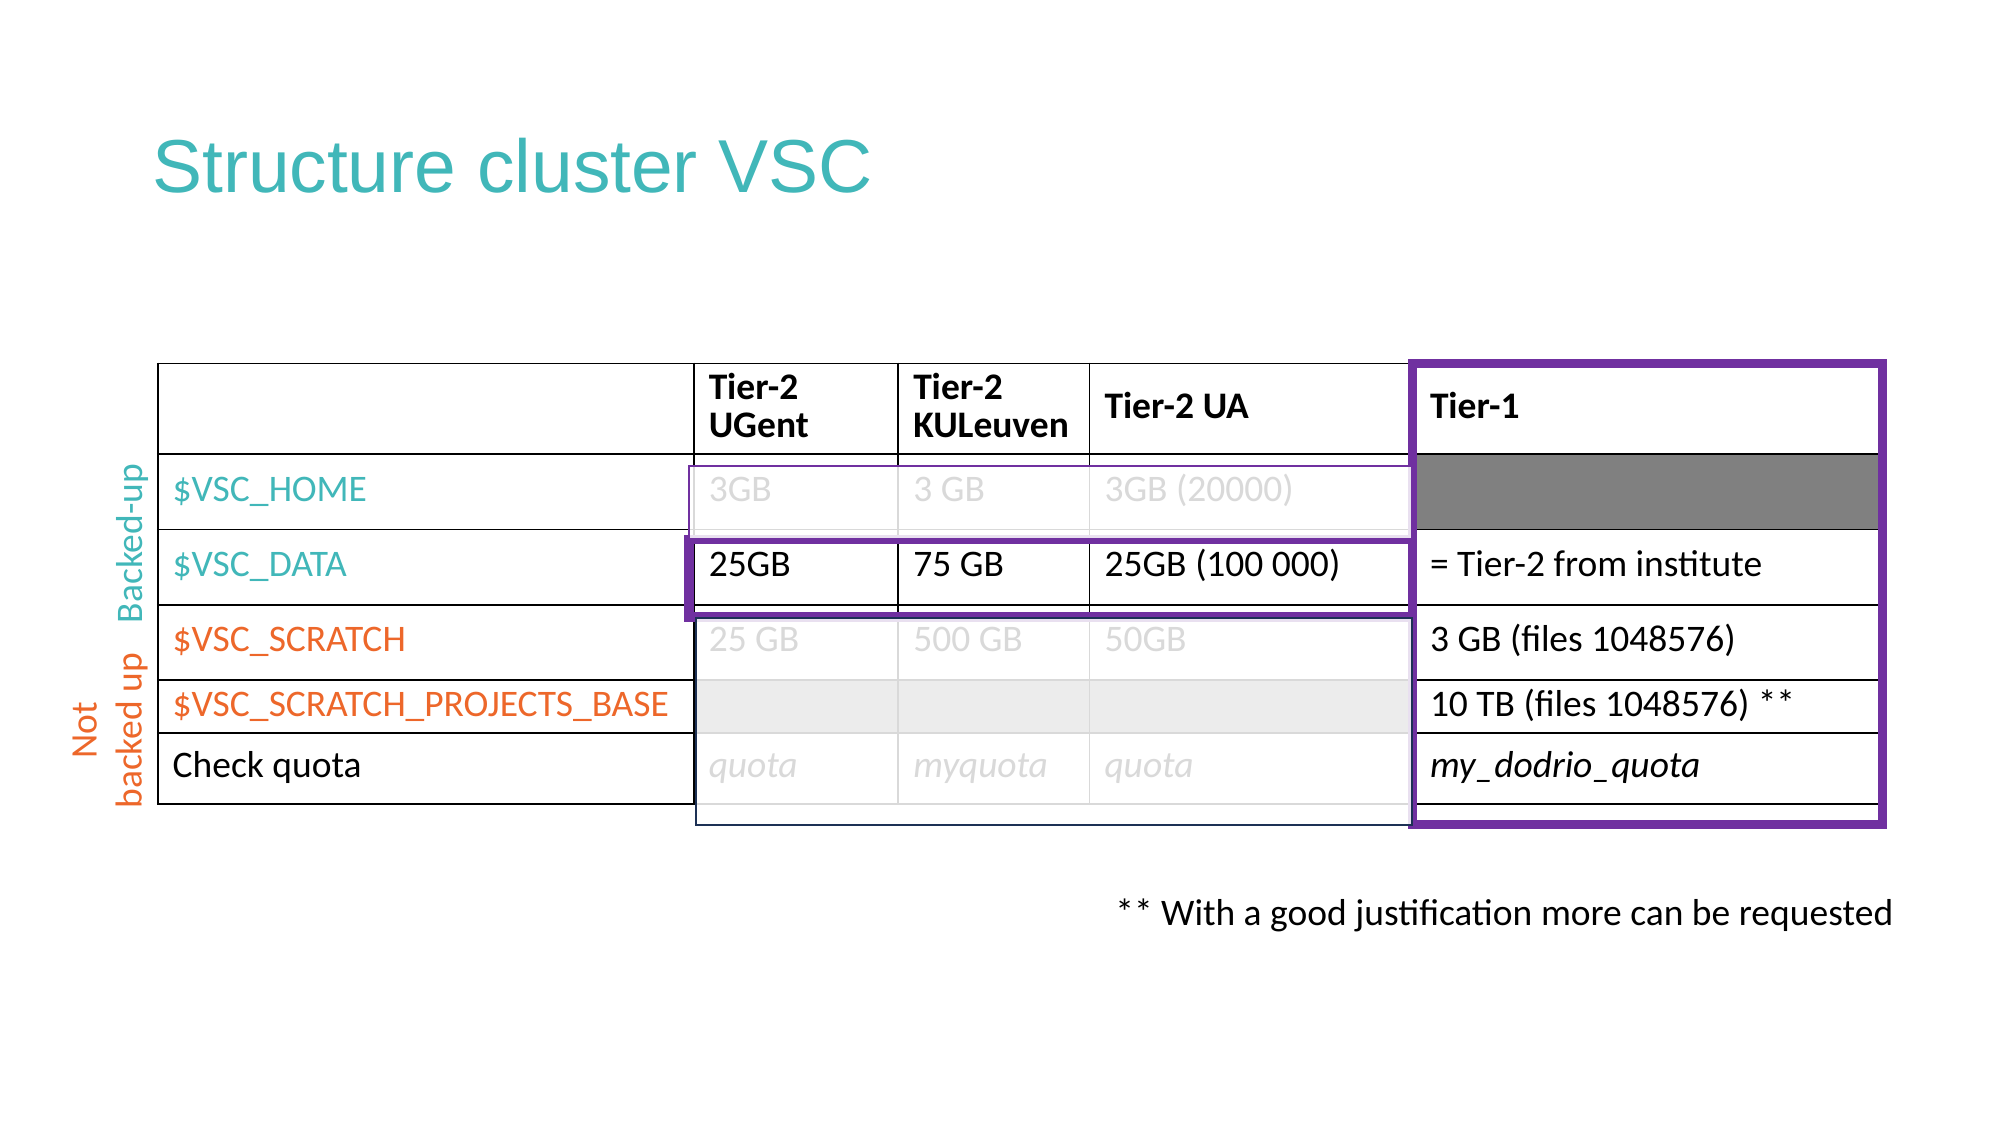

# Structure cluster VSC
|  | Tier-2 UGent | Tier-2 KULeuven | Tier-2 UA | Tier-1 |
| --- | --- | --- | --- | --- |
| $VSC\_HOME | 3GB | 3 GB | 3GB (20000) |  |
| $VSC\_DATA | 25GB | 75 GB | 25GB (100 000) | = Tier-2 from institute |
| $VSC\_SCRATCH | 25 GB | 500 GB | 50GB | 3 GB (files 1048576) |
| $VSC\_SCRATCH\_PROJECTS\_BASE |  |  |  | 10 TB (files 1048576) \*\* |
| Check quota | quota | myquota | quota | my\_dodrio\_quota |

Backed-up

Not
backed up
** With a good justification more can be requested